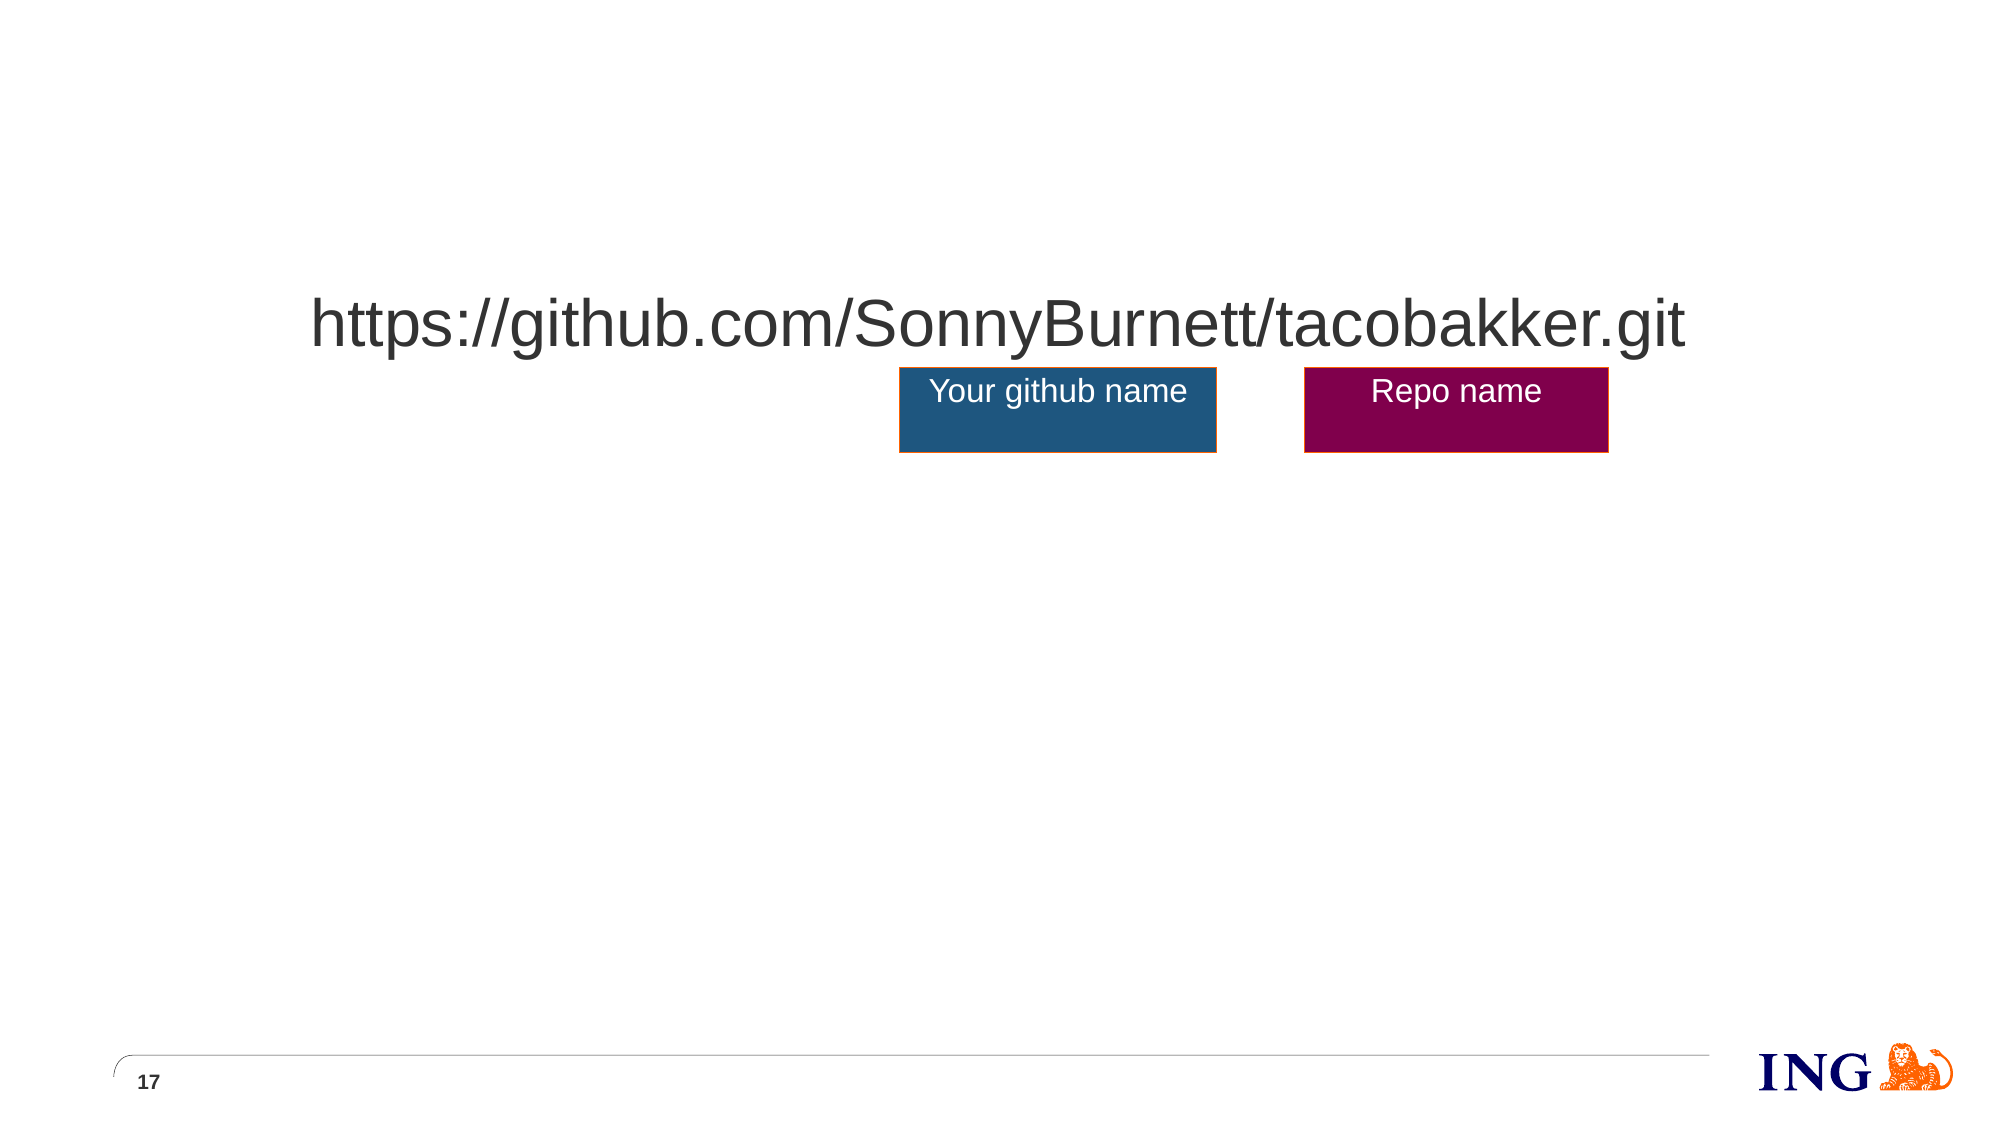

#

https://github.com/SonnyBurnett/tacobakker.git
Your github name
Repo name